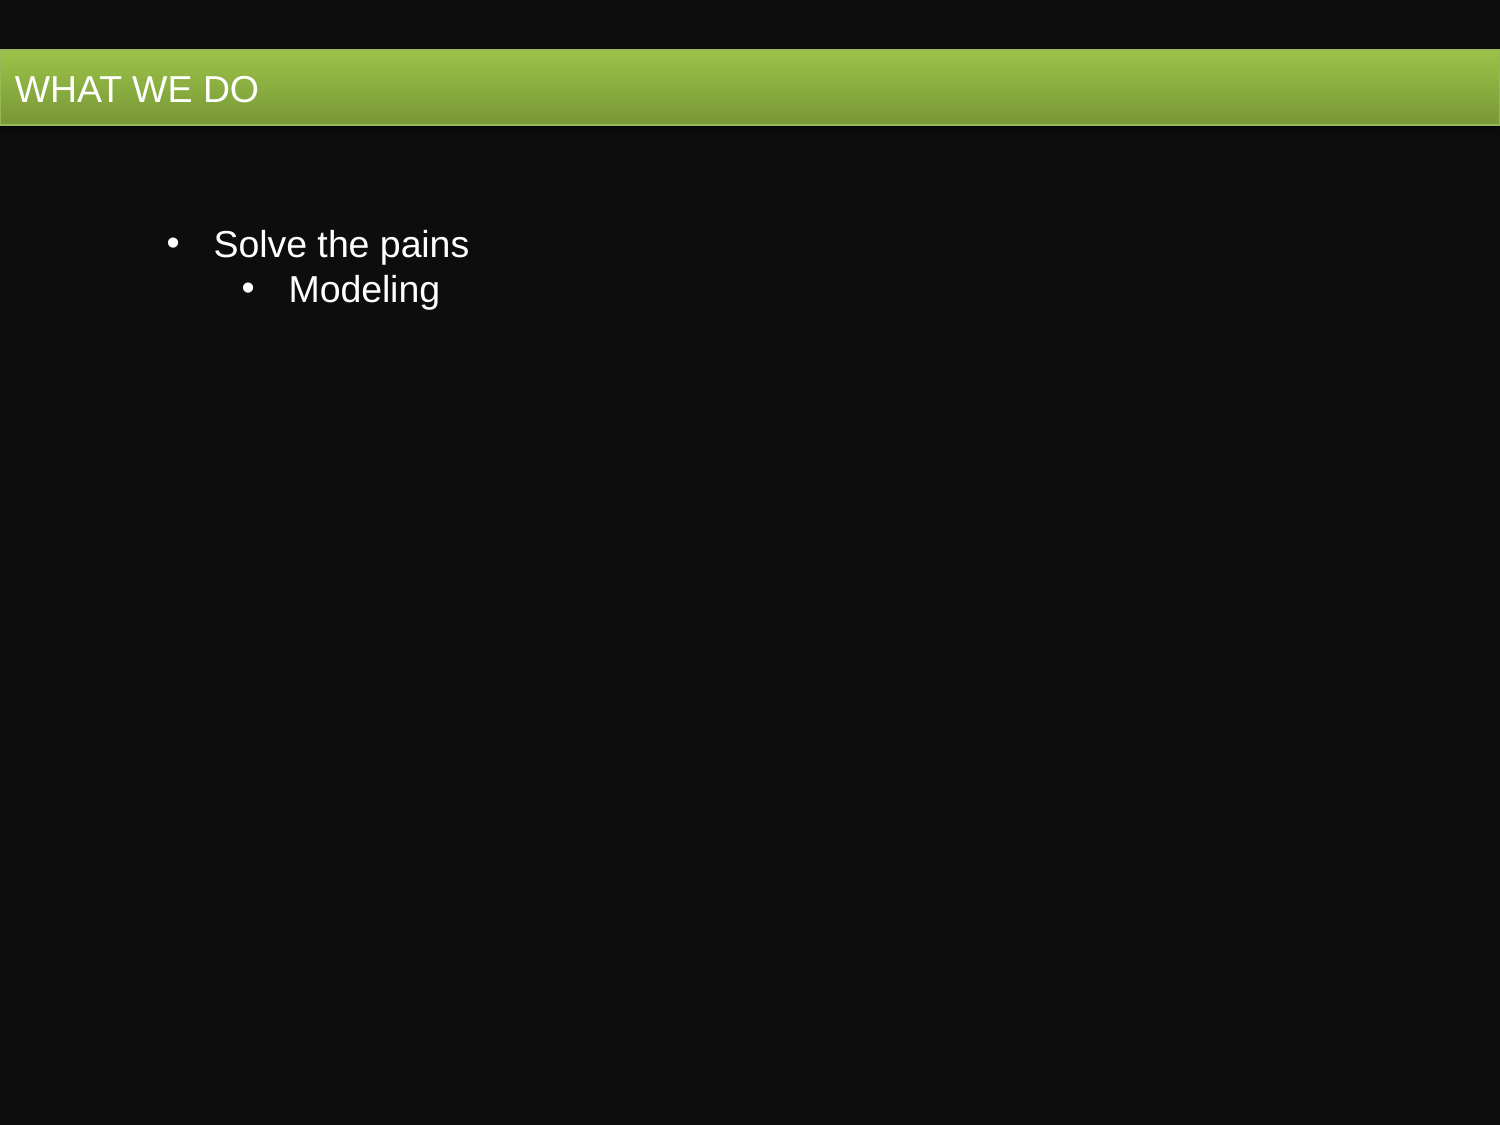

WHAT WE DO
Solve the pains
Modeling